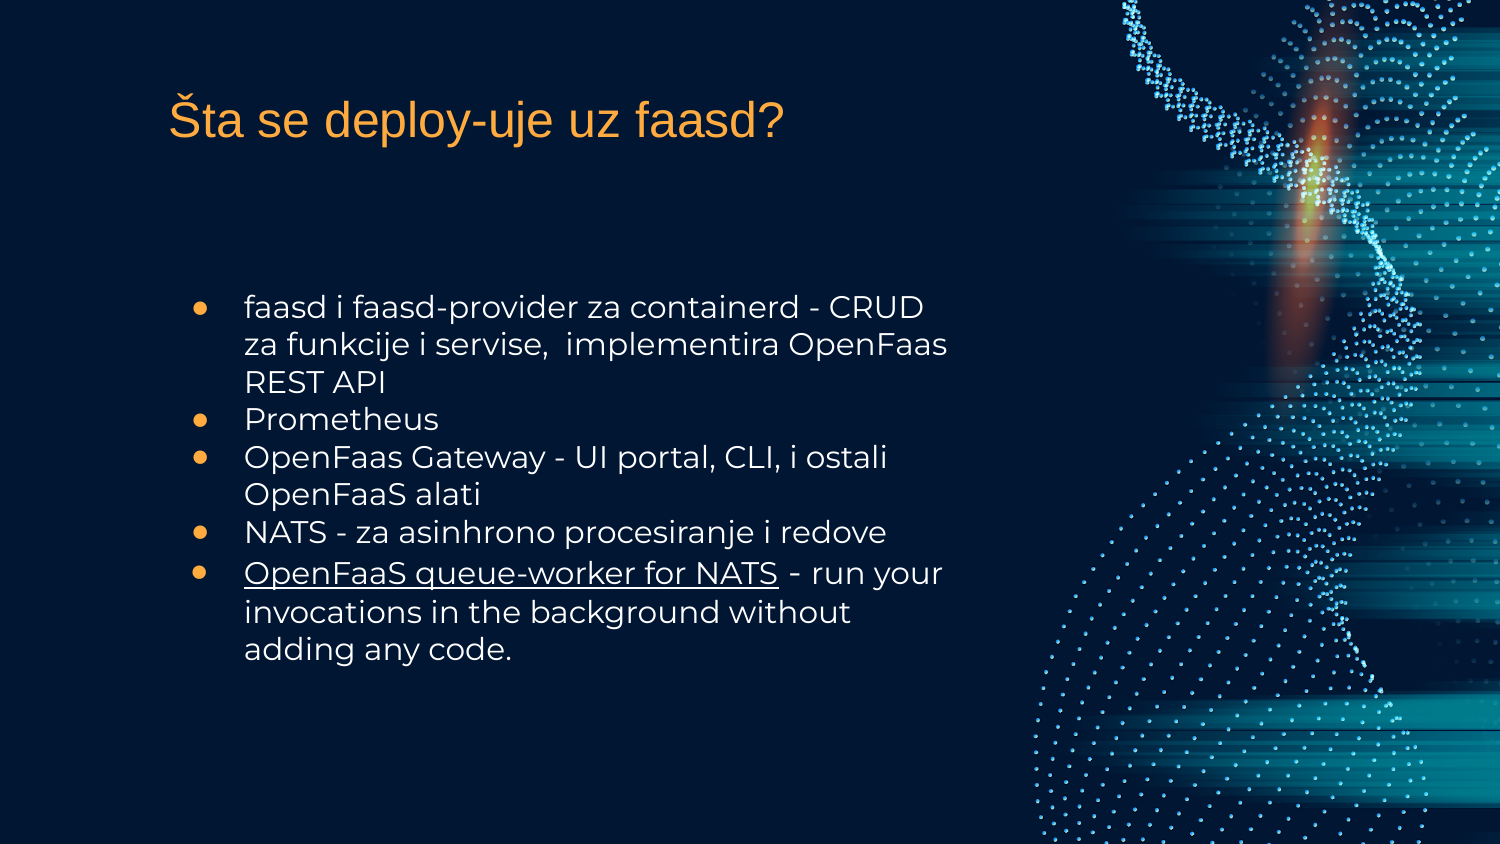

# Šta se deploy-uje uz faasd?
faasd i faasd-provider za containerd - CRUD za funkcije i servise,  implementira OpenFaas REST API
Prometheus
OpenFaas Gateway - UI portal, CLI, i ostali OpenFaaS alati
NATS - za asinhrono procesiranje i redove
OpenFaaS queue-worker for NATS - run your invocations in the background without adding any code.